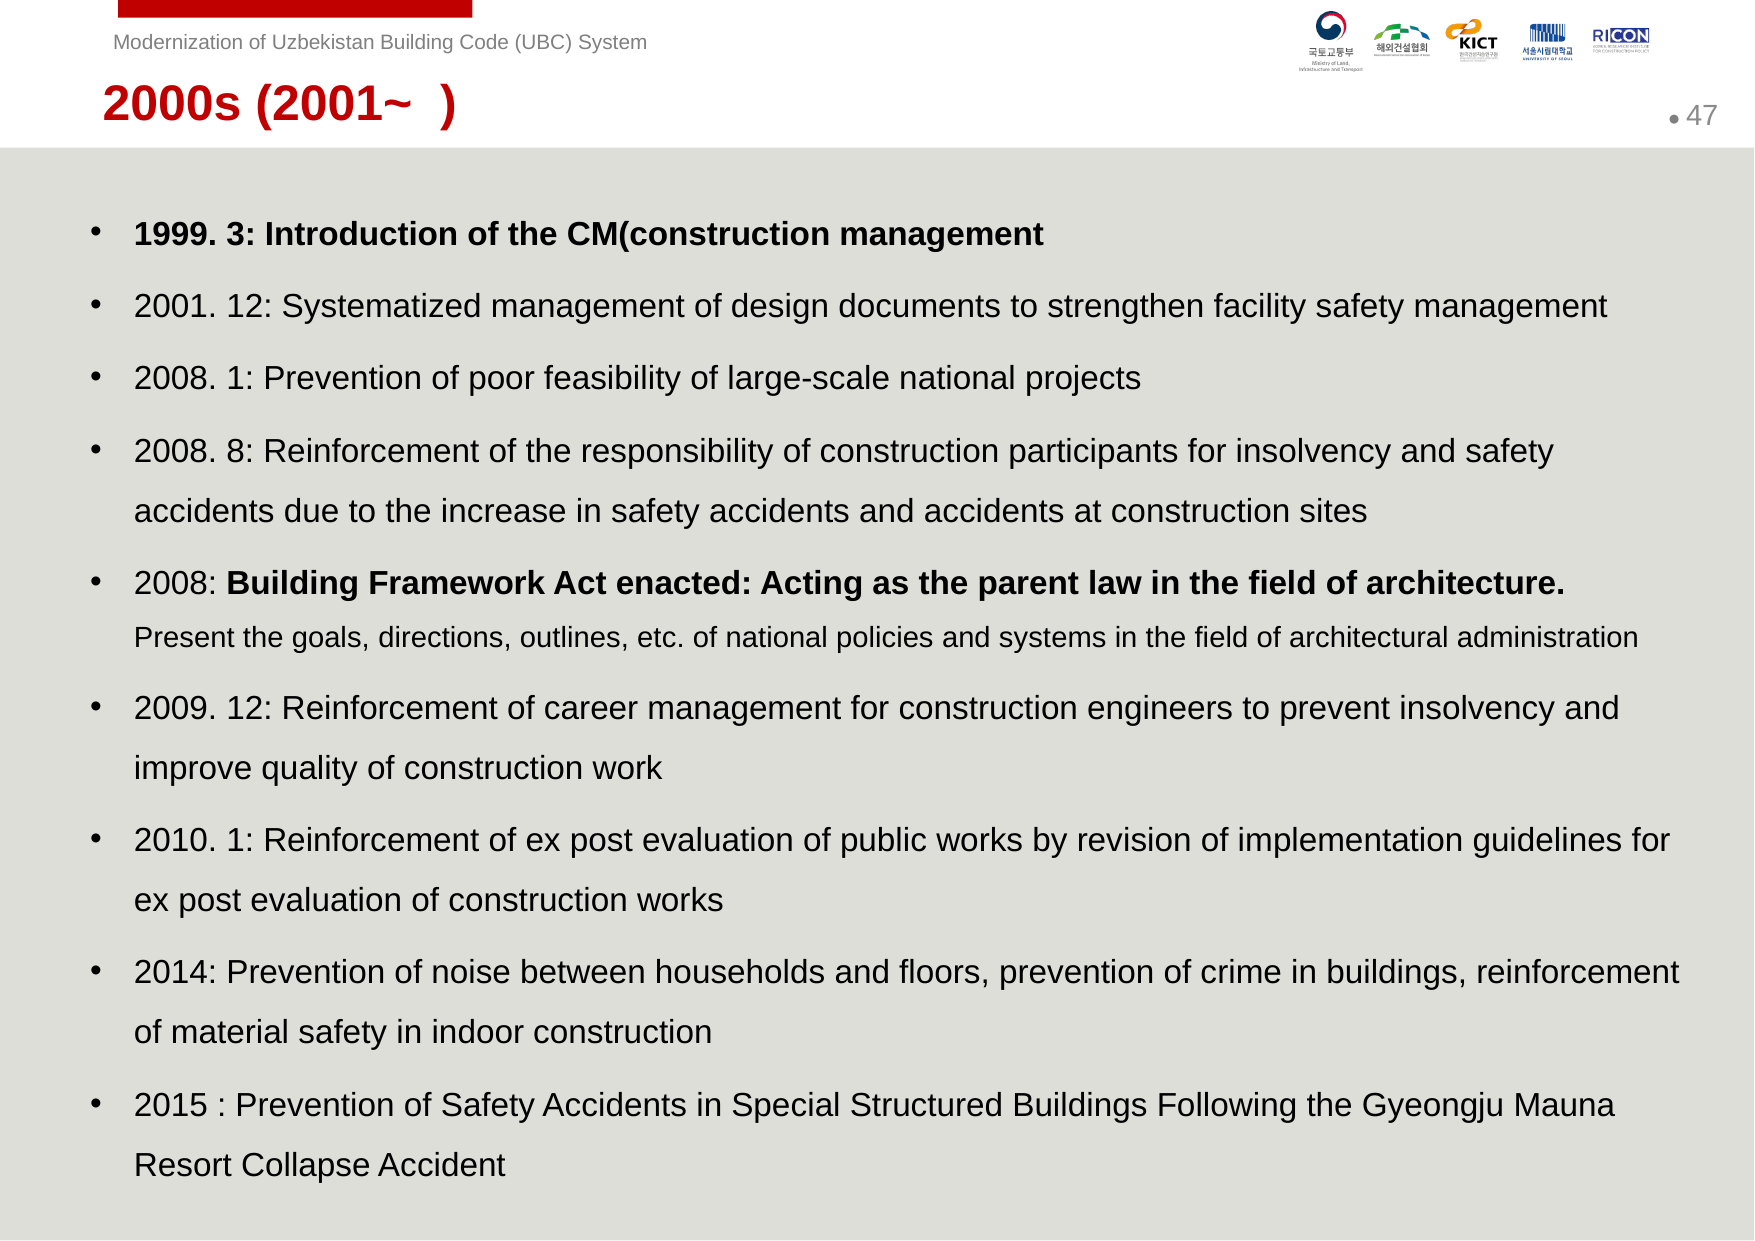

2000s (2001~  )
1999. 3: Introduction of the CM(construction management
2001. 12: Systematized management of design documents to strengthen facility safety management
2008. 1: Prevention of poor feasibility of large-scale national projects
2008. 8: Reinforcement of the responsibility of construction participants for insolvency and safety accidents due to the increase in safety accidents and accidents at construction sites
2008: Building Framework Act enacted: Acting as the parent law in the field of architecture.       Present the goals, directions, outlines, etc. of national policies and systems in the field of architectural administration
2009. 12: Reinforcement of career management for construction engineers to prevent insolvency and improve quality of construction work
2010. 1: Reinforcement of ex post evaluation of public works by revision of implementation guidelines for ex post evaluation of construction works
2014: Prevention of noise between households and floors, prevention of crime in buildings, reinforcement of material safety in indoor construction
2015 : Prevention of Safety Accidents in Special Structured Buildings Following the Gyeongju Mauna Resort Collapse Accident